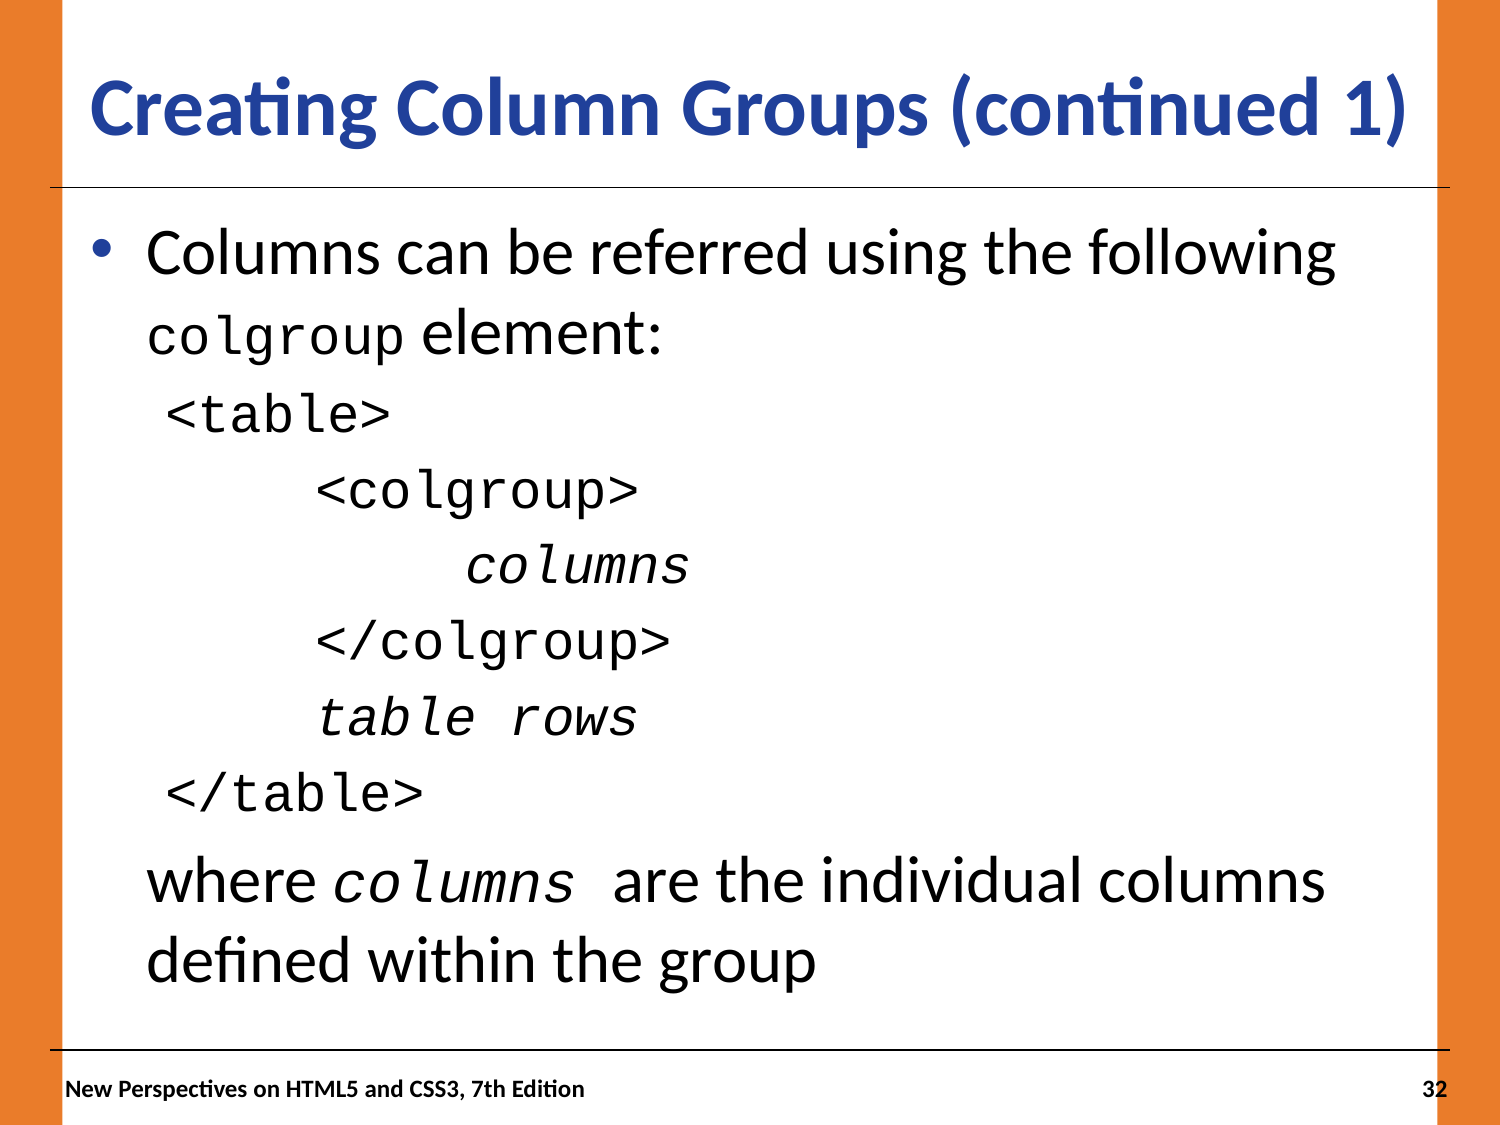

# Creating Column Groups (continued 1)
Columns can be referred using the following colgroup element:
<table>
	<colgroup>
		columns
	</colgroup>
	table rows
</table>
where columns are the individual columns defined within the group
New Perspectives on HTML5 and CSS3, 7th Edition
32